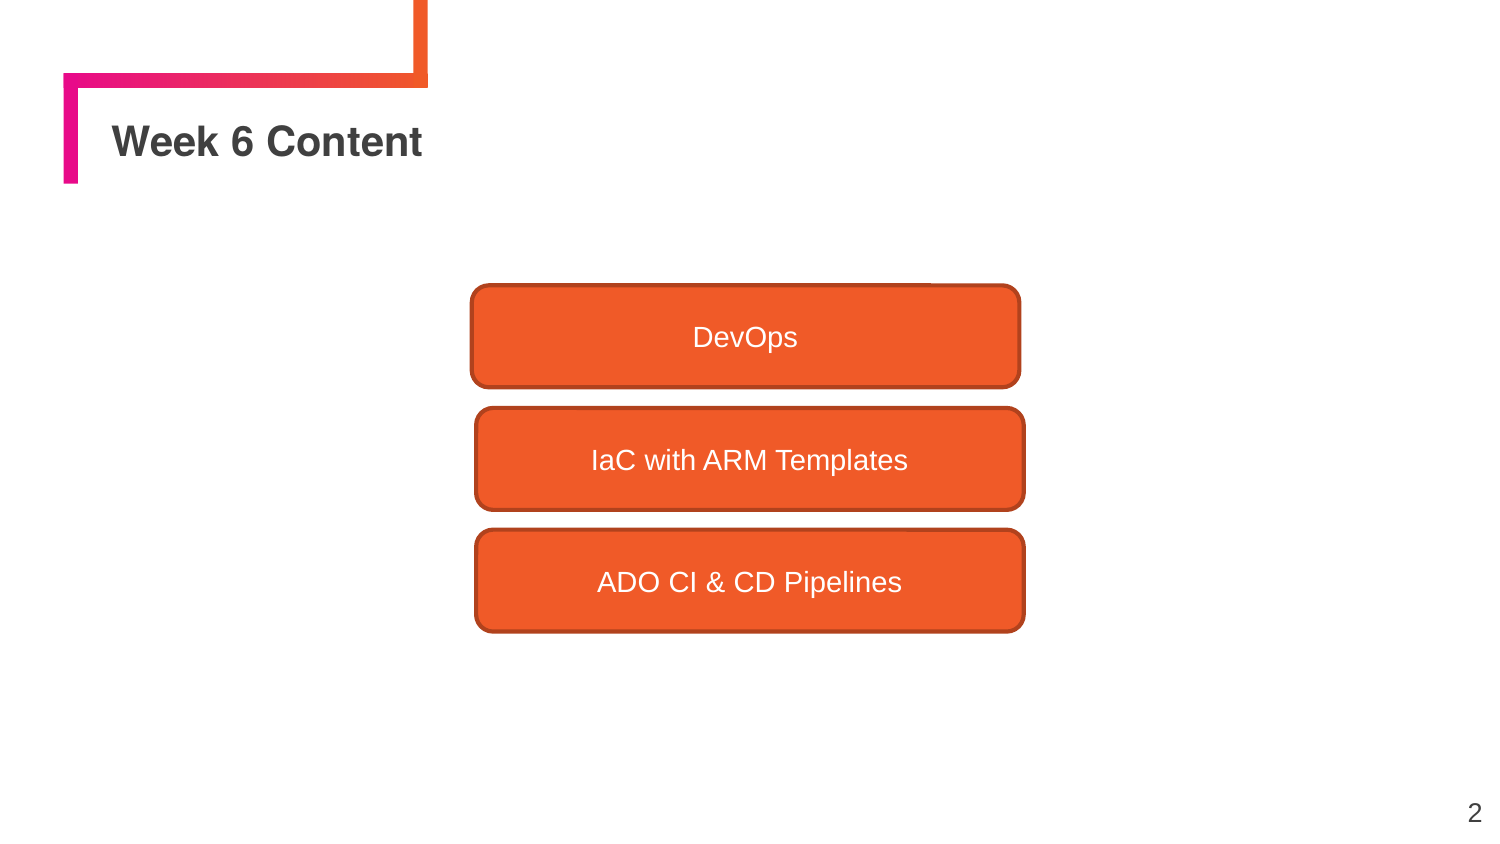

# Week 6 Content
DevOps
IaC with ARM Templates
ADO CI & CD Pipelines
2